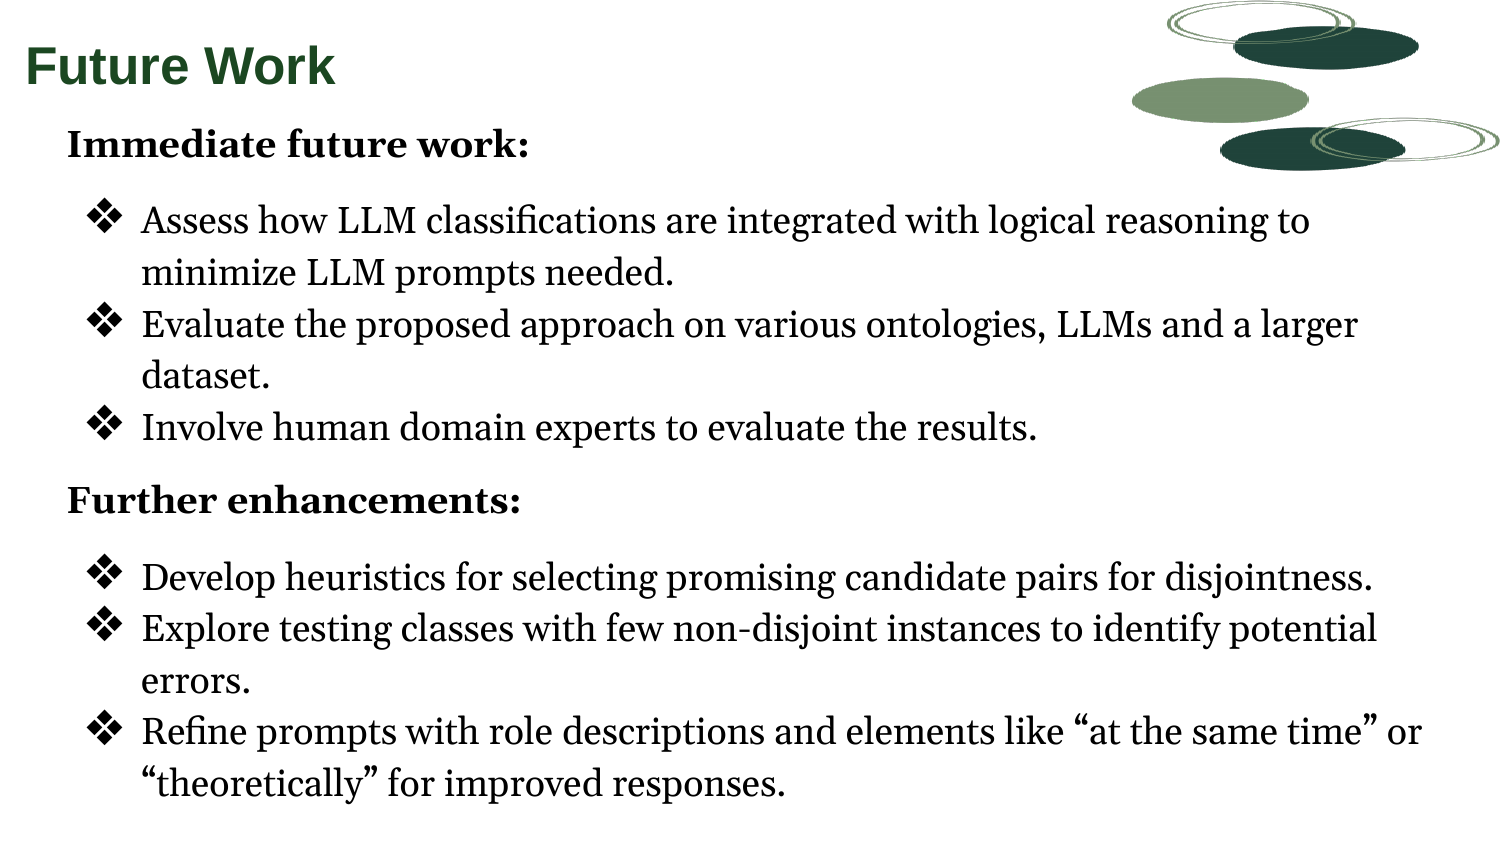

# Future Work
Immediate future work:
Assess how LLM classifications are integrated with logical reasoning to minimize LLM prompts needed.
Evaluate the proposed approach on various ontologies, LLMs and a larger
dataset.
Involve human domain experts to evaluate the results.
Further enhancements:
Develop heuristics for selecting promising candidate pairs for disjointness.
Explore testing classes with few non-disjoint instances to identify potential errors.
Refine prompts with role descriptions and elements like “at the same time” or “theoretically” for improved responses.